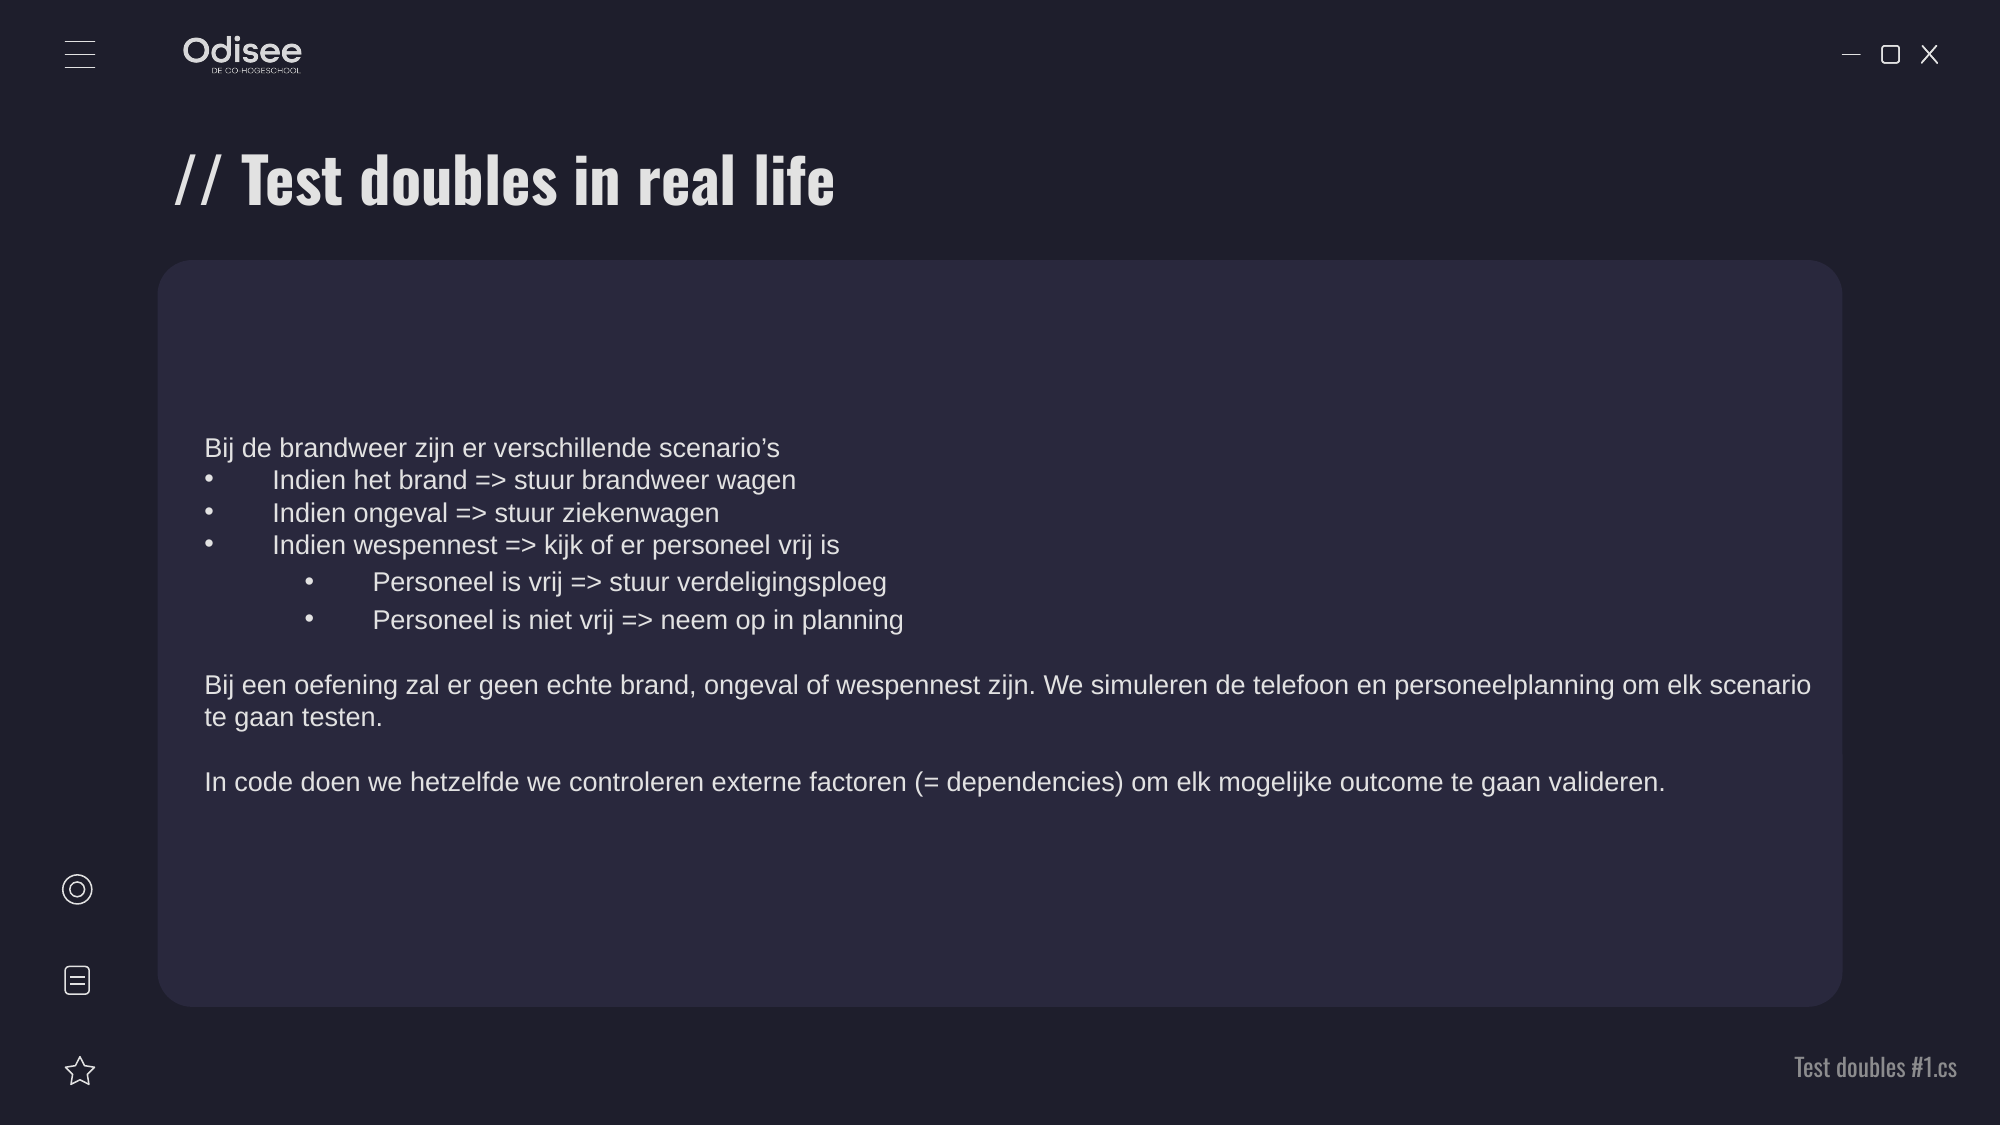

# // Test doubles in real life
Bij de brandweer zijn er verschillende scenario’s
Indien het brand => stuur brandweer wagen
Indien ongeval => stuur ziekenwagen
Indien wespennest => kijk of er personeel vrij is
Personeel is vrij => stuur verdeligingsploeg
Personeel is niet vrij => neem op in planning

Bij een oefening zal er geen echte brand, ongeval of wespennest zijn. We simuleren de telefoon en personeelplanning om elk scenario te gaan testen.
In code doen we hetzelfde we controleren externe factoren (= dependencies) om elk mogelijke outcome te gaan valideren.

Test doubles #1.cs